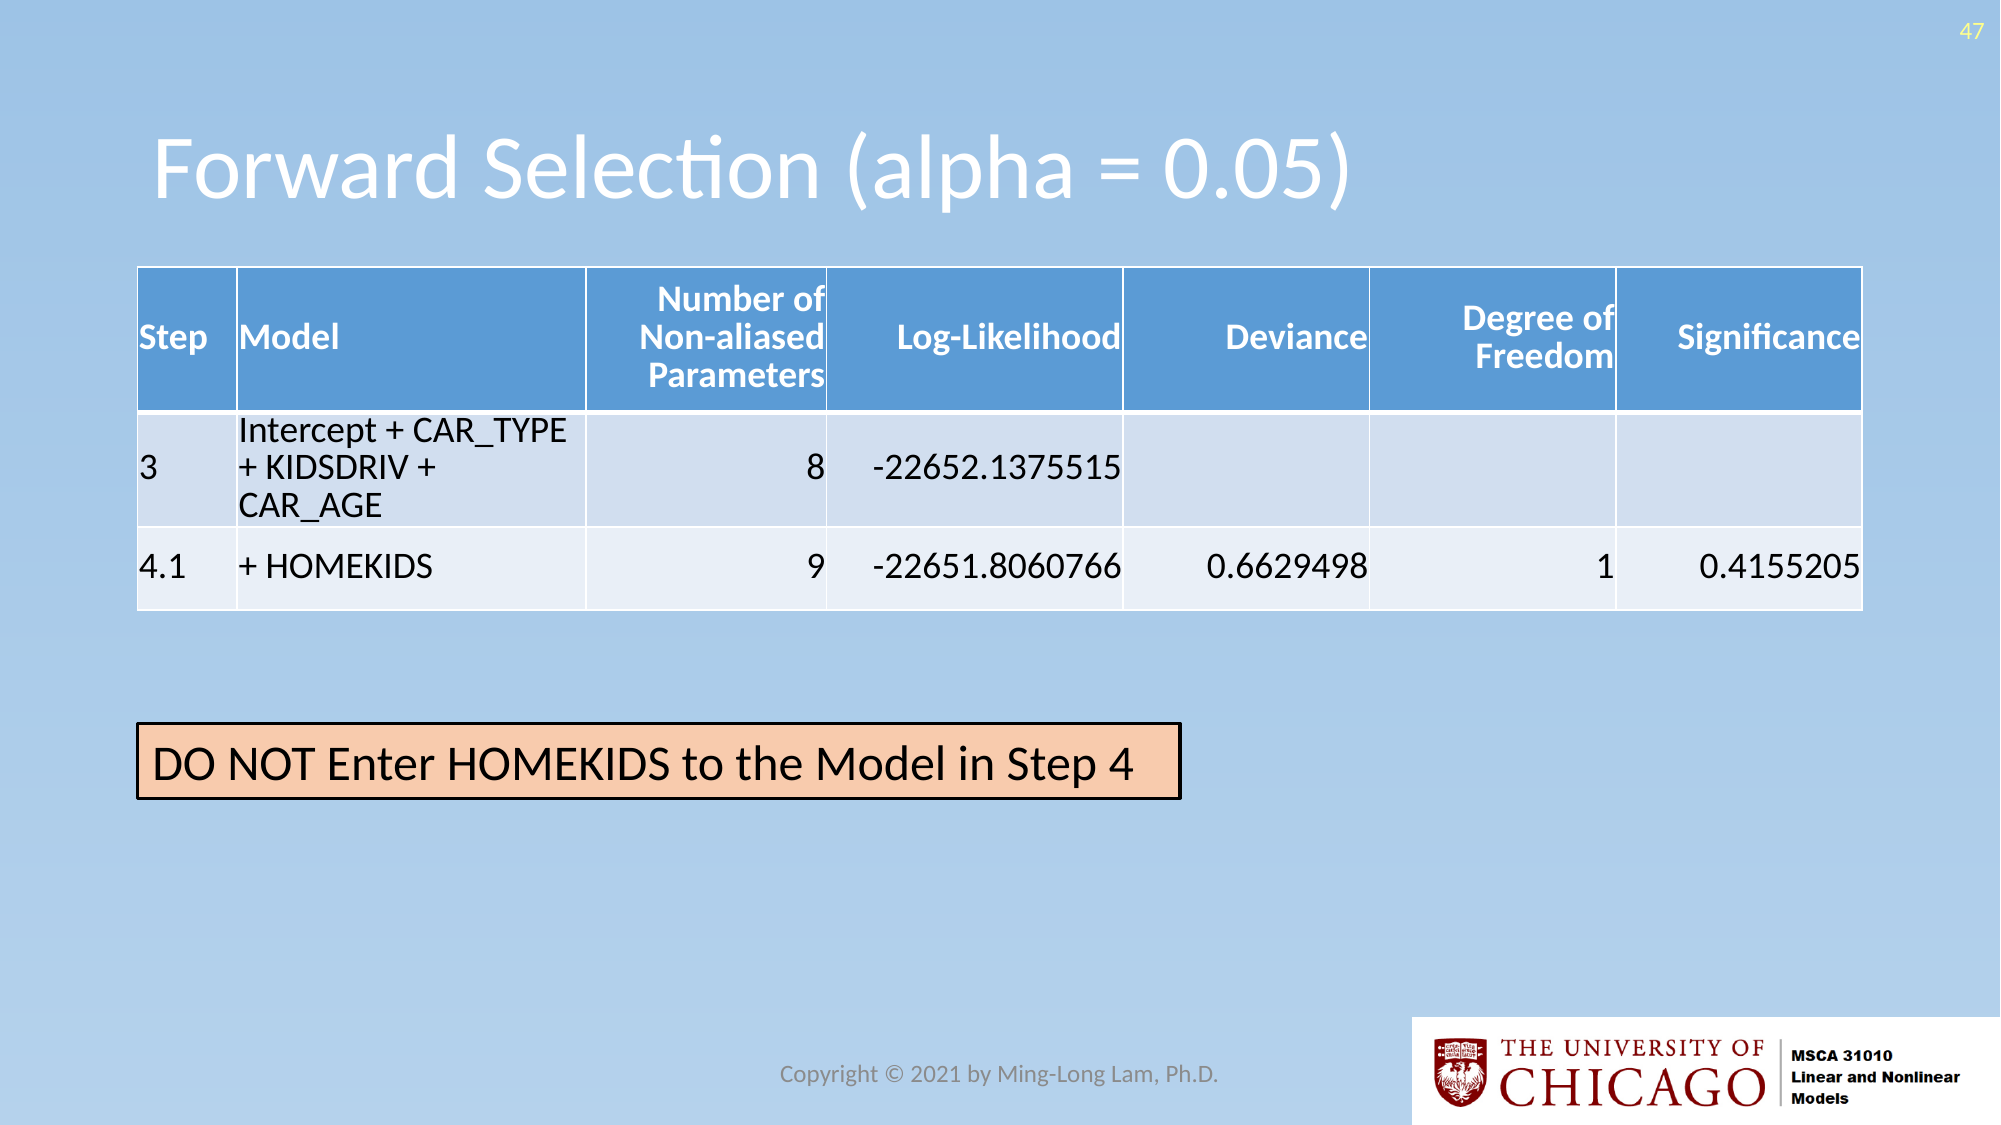

47
# Forward Selection (alpha = 0.05)
| Step | Model | Number of Non-aliased Parameters | Log-Likelihood | Deviance | Degree of Freedom | Significance |
| --- | --- | --- | --- | --- | --- | --- |
| 3 | Intercept + CAR\_TYPE + KIDSDRIV + CAR\_AGE | 8 | -22652.1375515 |  |  |  |
| 4.1 | + HOMEKIDS | 9 | -22651.8060766 | 0.6629498 | 1 | 0.4155205 |
DO NOT Enter HOMEKIDS to the Model in Step 4
Copyright © 2021 by Ming-Long Lam, Ph.D.